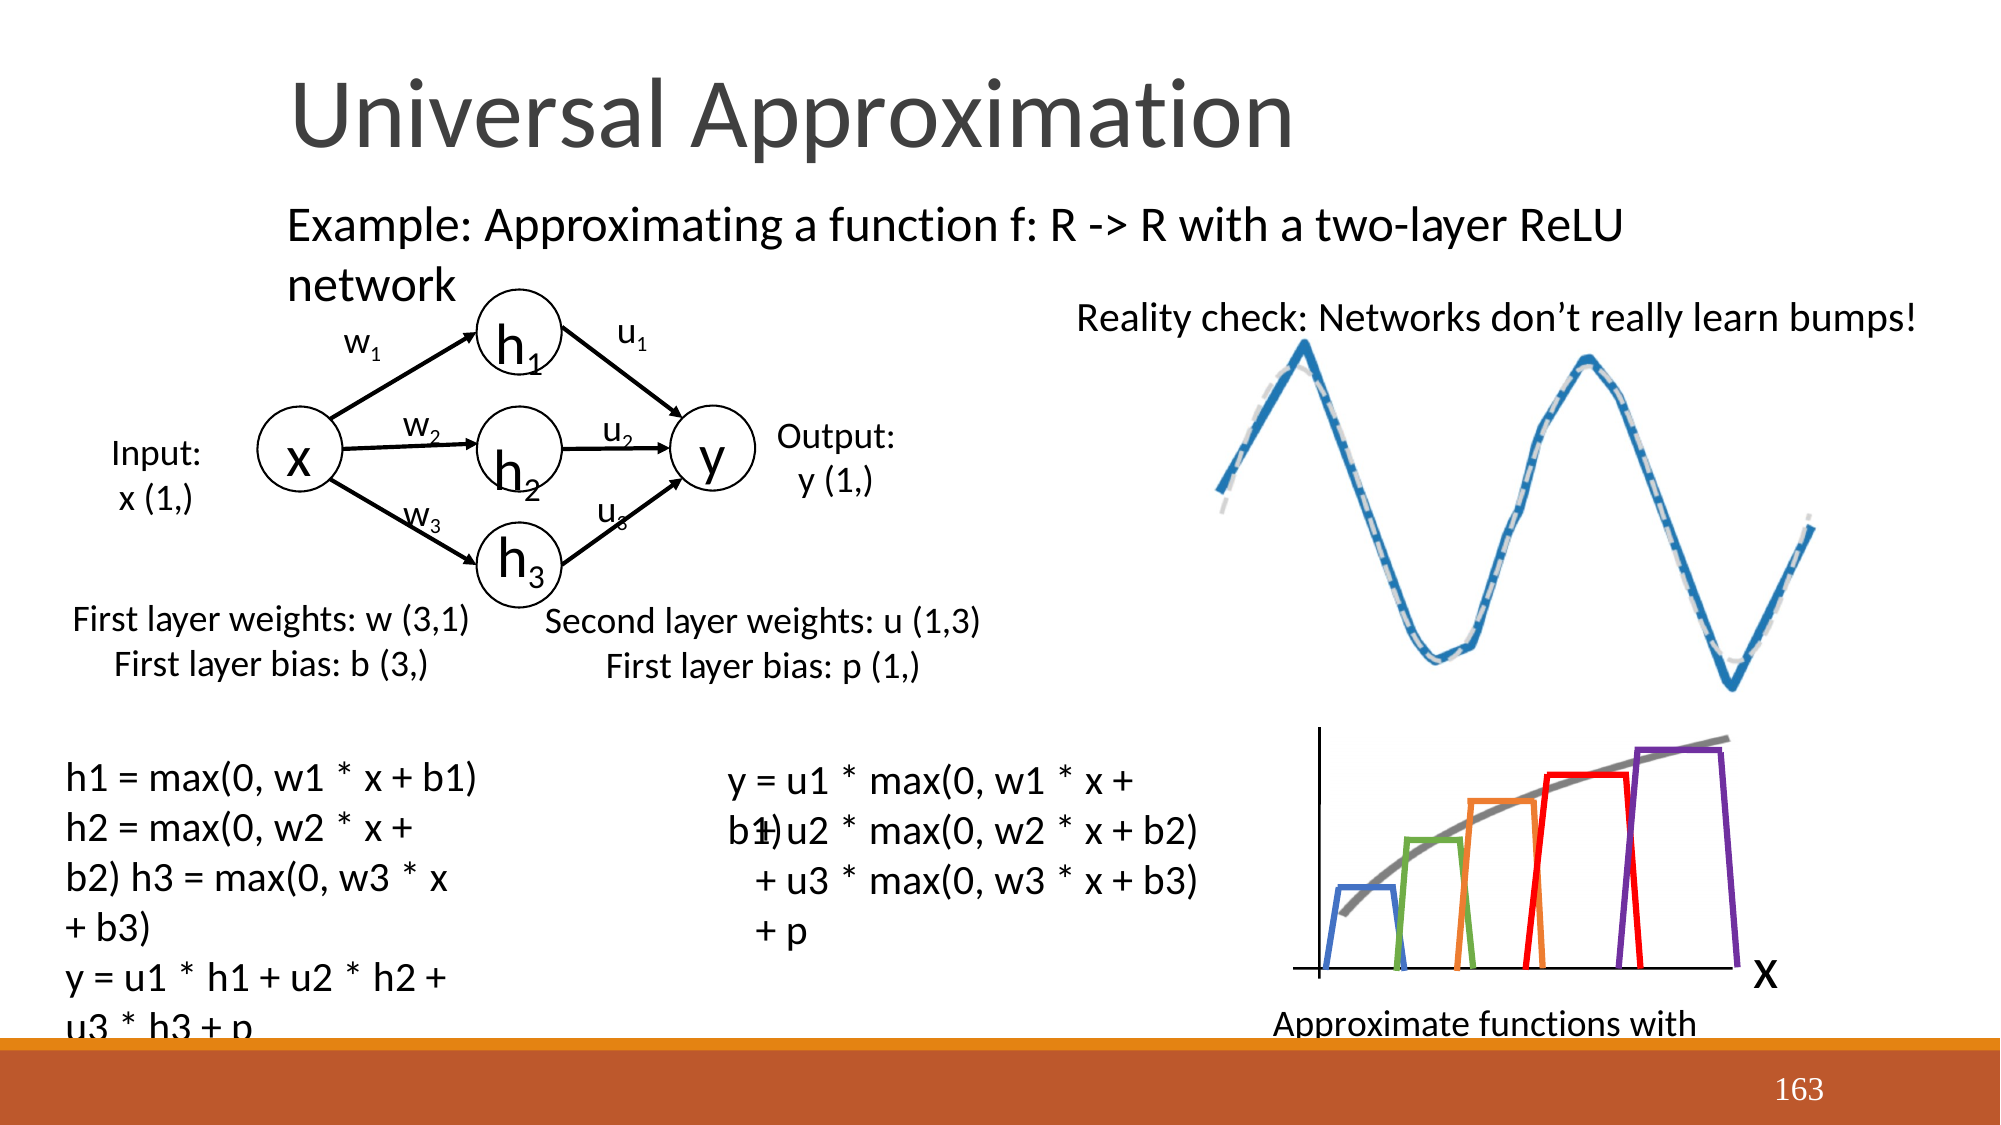

# Universal Approximation
Example: Approximating a function f: R -> R with a two-layer ReLU network
h1 h2

Reality check: Networks don’t really learn bumps!
u1
w1

w2 w3
u2 u3

Output: y (1,)
y
x
Input: x (1,)

h3

First layer weights: w (3,1) First layer bias: b (3,)
Second layer weights: u (1,3) First layer bias: p (1,)

h1 = max(0, w1 * x + b1)

y = u1 * max(0, w1 * x + b1)

h2 = max(0, w2 * x + b2) h3 = max(0, w3 * x + b3)
y = u1 * h1 + u2 * h2 + u3 * h3 + p

+ u2 * max(0, w2 * x + b2)
+ u3 * max(0, w3 * x + b3)
+ p

x
Approximate functions with bumps!
September 18, 2019

163
Justin Johnson
Lecture 5 - 163